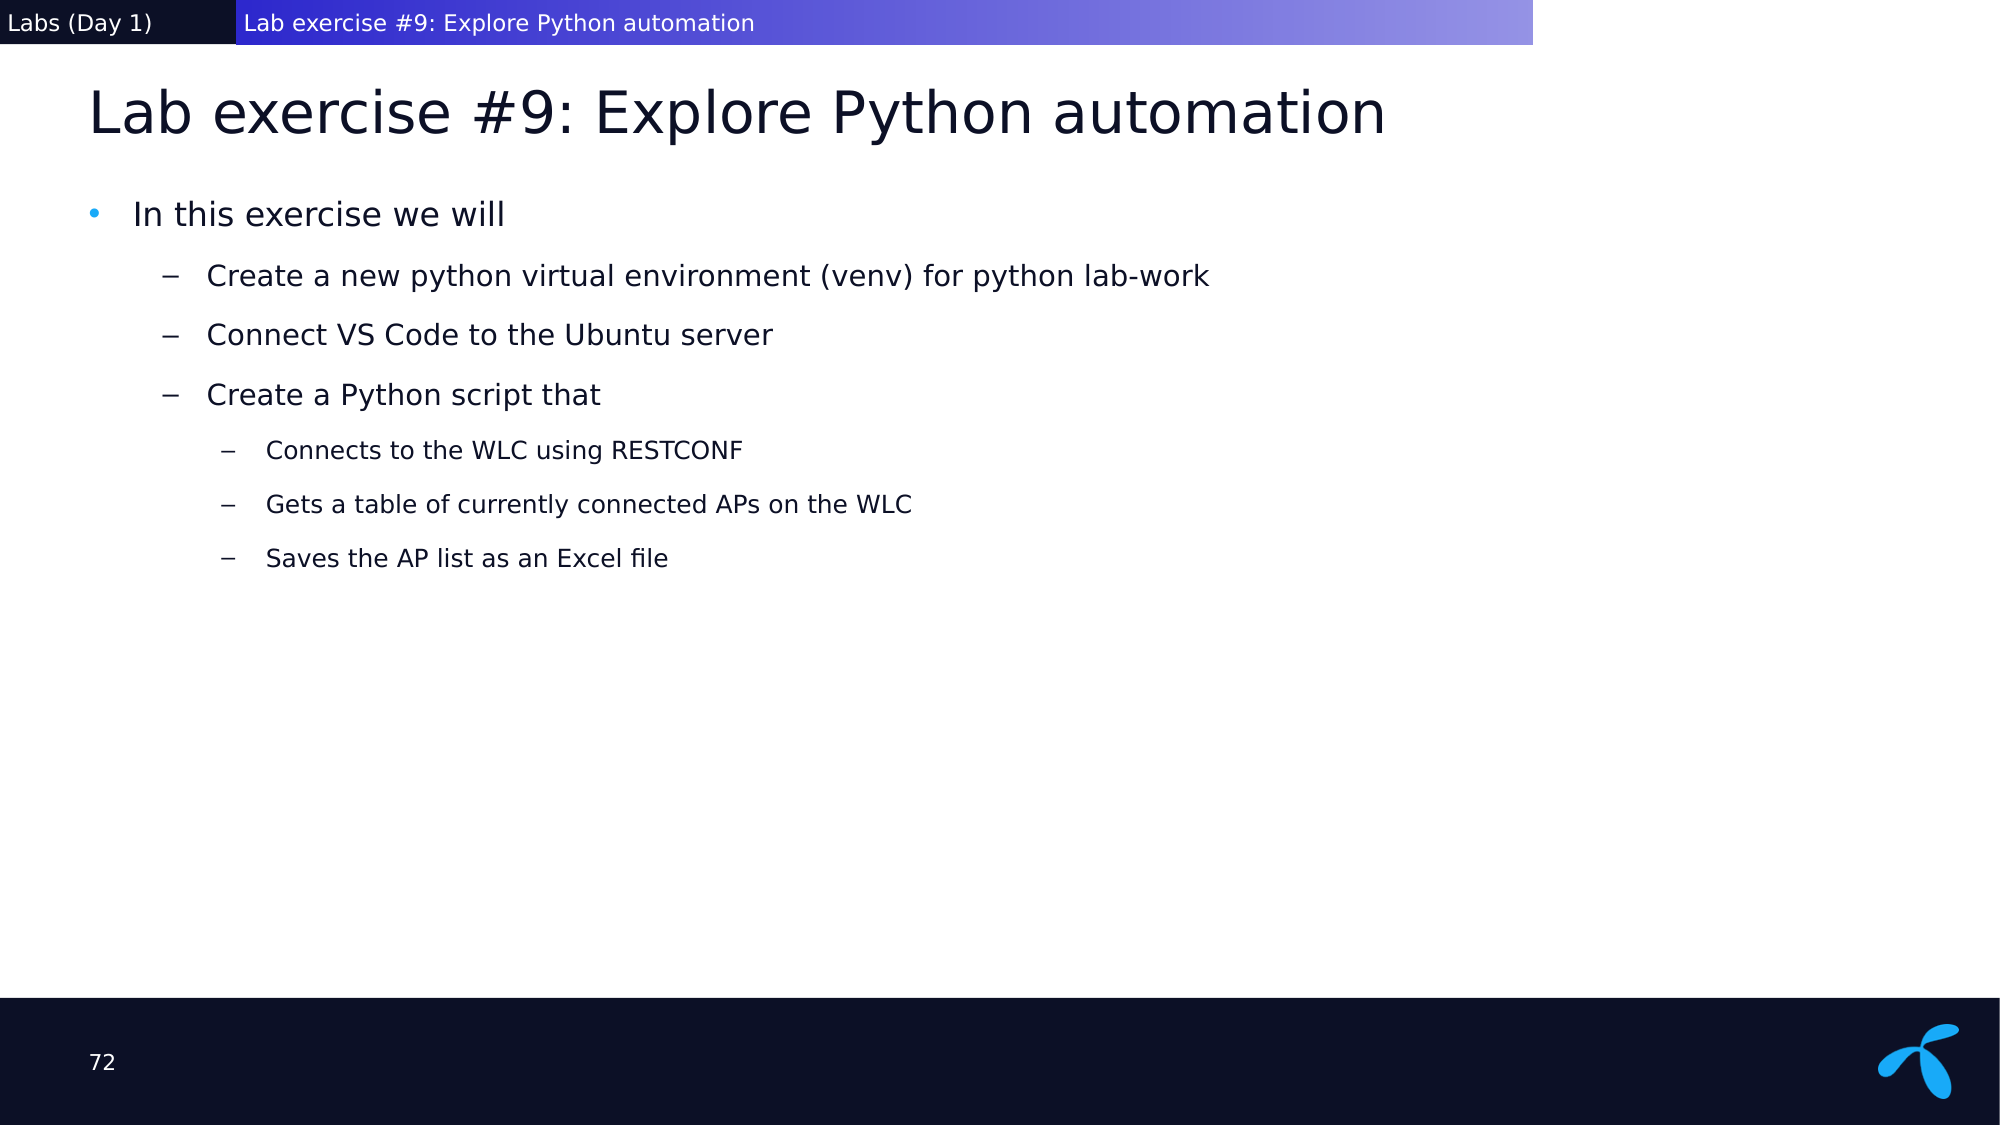

Labs (Day 1)
 Lab exercise #9: Explore Python automation
# Lab exercise #9: Explore Python automation
In this exercise we will
Create a new python virtual environment (venv) for python lab-work
Connect VS Code to the Ubuntu server
Create a Python script that
Connects to the WLC using RESTCONF
Gets a table of currently connected APs on the WLC
Saves the AP list as an Excel file

72